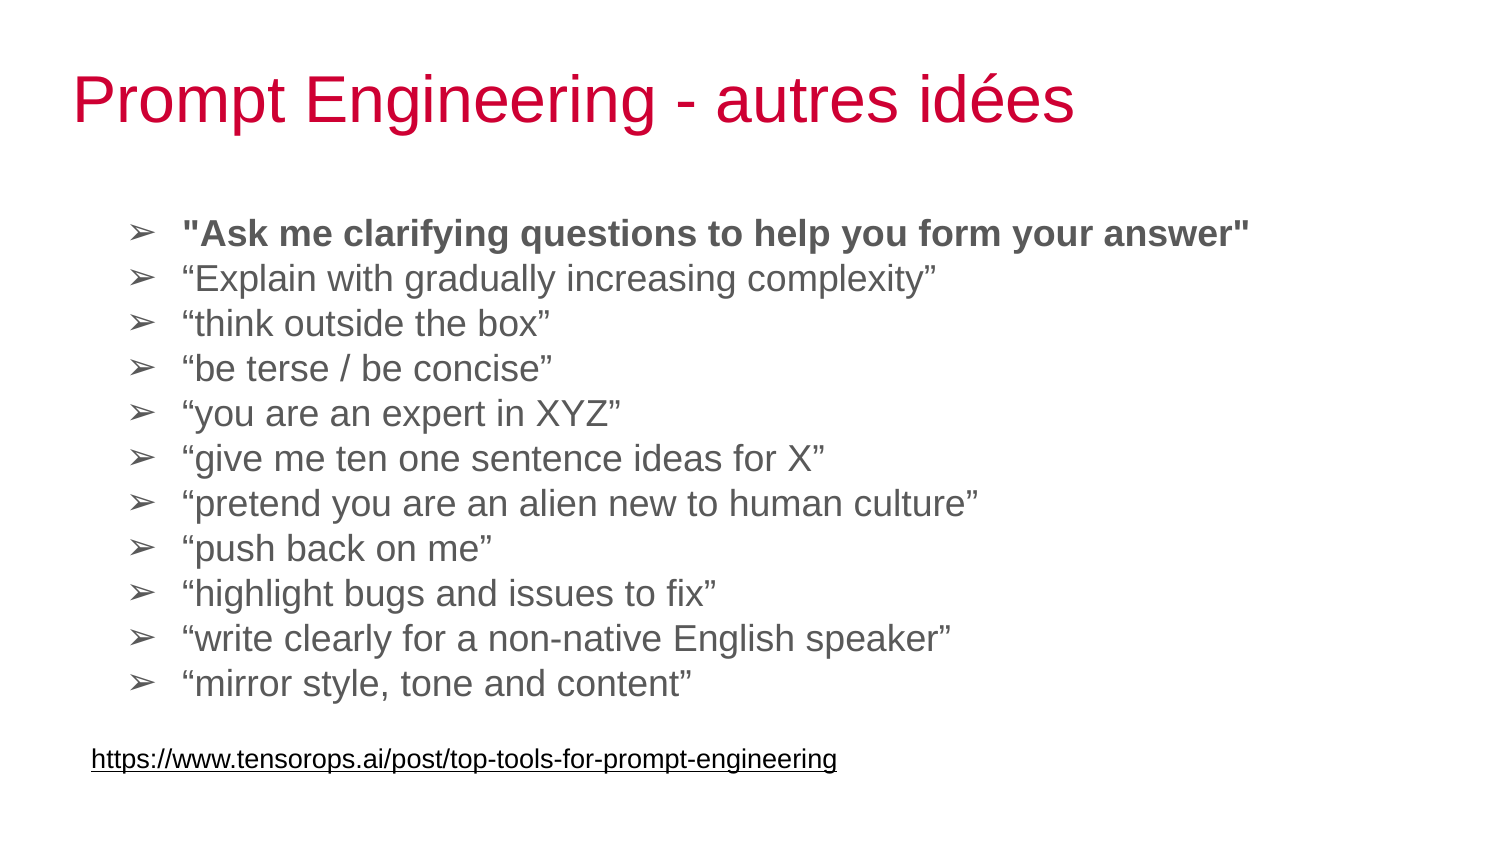

# Prompt Engineering - autres idées
"Ask me clarifying questions to help you form your answer"
“Explain with gradually increasing complexity”
“think outside the box”
“be terse / be concise”
“you are an expert in XYZ”
“give me ten one sentence ideas for X”
“pretend you are an alien new to human culture”
“push back on me”
“highlight bugs and issues to fix”
“write clearly for a non-native English speaker”
“mirror style, tone and content”

https://www.tensorops.ai/post/top-tools-for-prompt-engineering